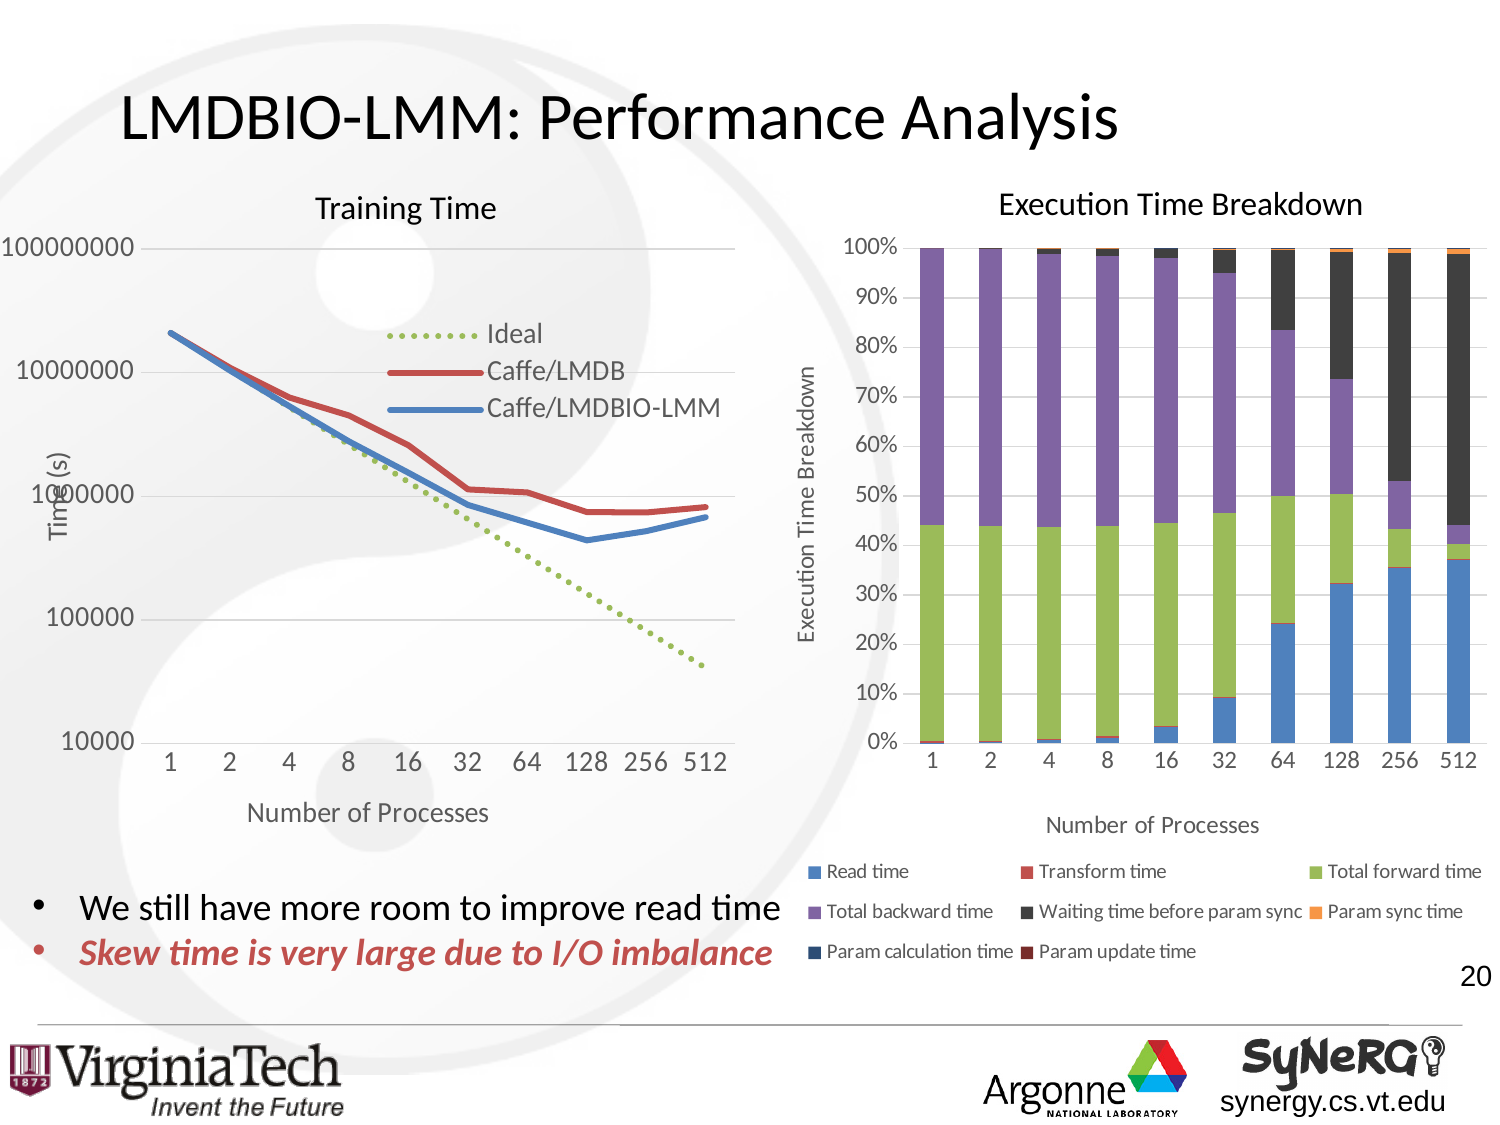

# LMDBIO-LMM: Performance Analysis
Execution Time Breakdown
Training Time

### Chart

| Category | Ideal | Caffe/LMDB | Caffe/LMDBIO-LMM |
|---|---|---|---|
| 1 | 20855000.0 | 20855000.0 | 20924500.0 |
| 2 | 10427500.0 | 10922500.0 | 10379600.0 |
| 4 | 5213750.0 | 6274270.0 | 5330850.0 |
| 8 | 2606875.0 | 4493650.0 | 2772630.0 |
| 16 | 1303437.5 | 2580770.0 | 1548770.0 |
| 32 | 651718.75 | 1135000.0 | 850203.0 |
| 64 | 325859.375 | 1072040.0 | 611136.0 |
| 128 | 162929.6875 | 743985.0 | 439734.0 |
| 256 | 81464.84375 | 738797.0 | 521711.0 |
| 512 | 40732.421875 | 816401.0 | 676626.0 |

### Chart

| Category | Read time | Transform time | Total forward time | Total backward time | Waiting time before param sync | Param sync time | Param calculation time | Param update time |
|---|---|---|---|---|---|---|---|---|
| 1 | 34957100.0 | 48302000.0 | 9146402900.0 | 11733100000.0 | 10238.7 | 178.333 | 152501.0 | 30910.7 |
| 2 | 31178600.0 | 23994600.0 | 4503311400.0 | 5821180000.0 | 17801600.0 | 558377.0 | 133717.0 | 30375.0 |
| 4 | 31830800.0 | 12251250.0 | 2289199200.0 | 2947540000.0 | 58160200.0 | 652961.0 | 155197.0 | 30442.5 |
| 8 | 32626100.0 | 6327570.0 | 1179963900.0 | 1516490000.0 | 40338500.0 | 736658.0 | 142014.0 | 31681.9 |
| 16 | 52253500.0 | 3318640.0 | 634218500.0 | 829189000.0 | 30004700.0 | 919634.0 | 205586.0 | 38660.7 |
| 32 | 78605000.0 | 1653080.0 | 314931000.0 | 413914125.0 | 40338000.0 | 1220830.0 | 206111.0 | 38777.4 |
| 64 | 147147875.0 | 828919.0 | 156796125.0 | 204940000.0 | 99194000.0 | 1771490.0 | 214975.0 | 38876.6 |
| 128 | 141538000.0 | 418063.0 | 79079000.0 | 101844000.0 | 113440000.0 | 2589685.0 | 227323.0 | 39706.1 |
| 256 | 184768000.0 | 216926.0 | 39848000.0 | 50583100.0 | 239825000.0 | 4431030.0 | 264676.0 | 40645.9 |
| 512 | 251230000.0 | 114034.0 | 20204000.0 | 25558650.0 | 370165500.0 | 7146885.0 | 269604.0 | 40890.5 |
We still have more room to improve read time
Skew time is very large due to I/O imbalance
20